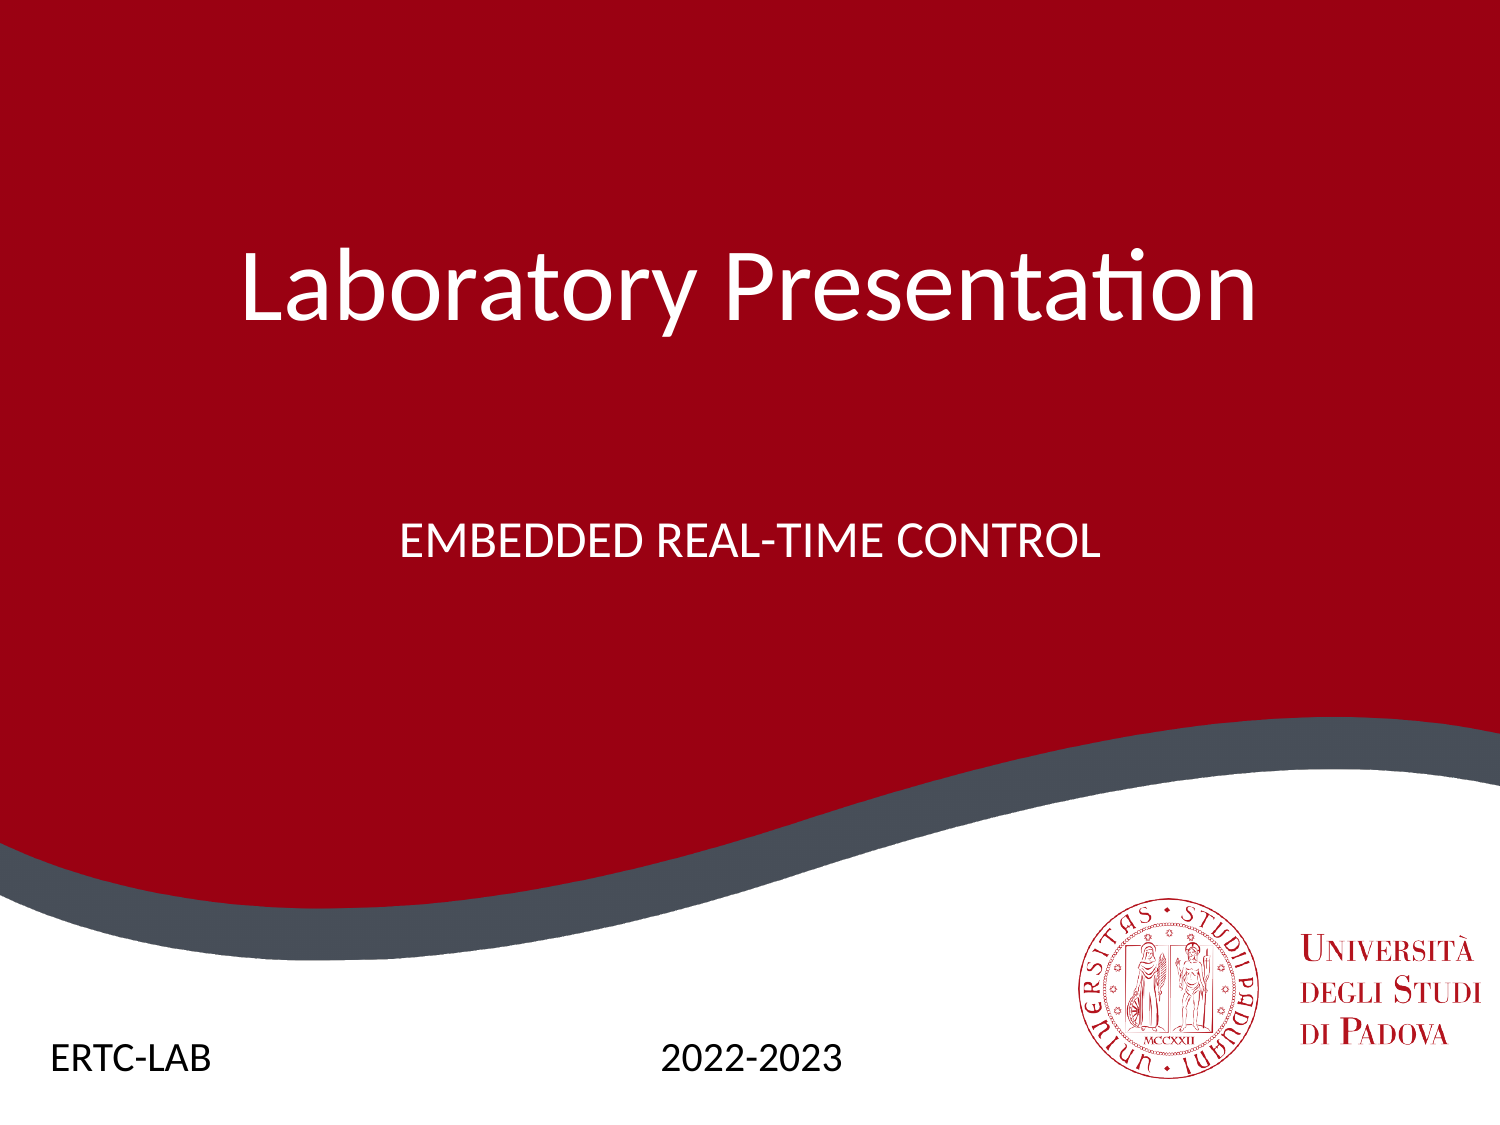

# Laboratory Presentation
EMBEDDED REAL-TIME CONTROL

2022-2023
ERTC-LAB